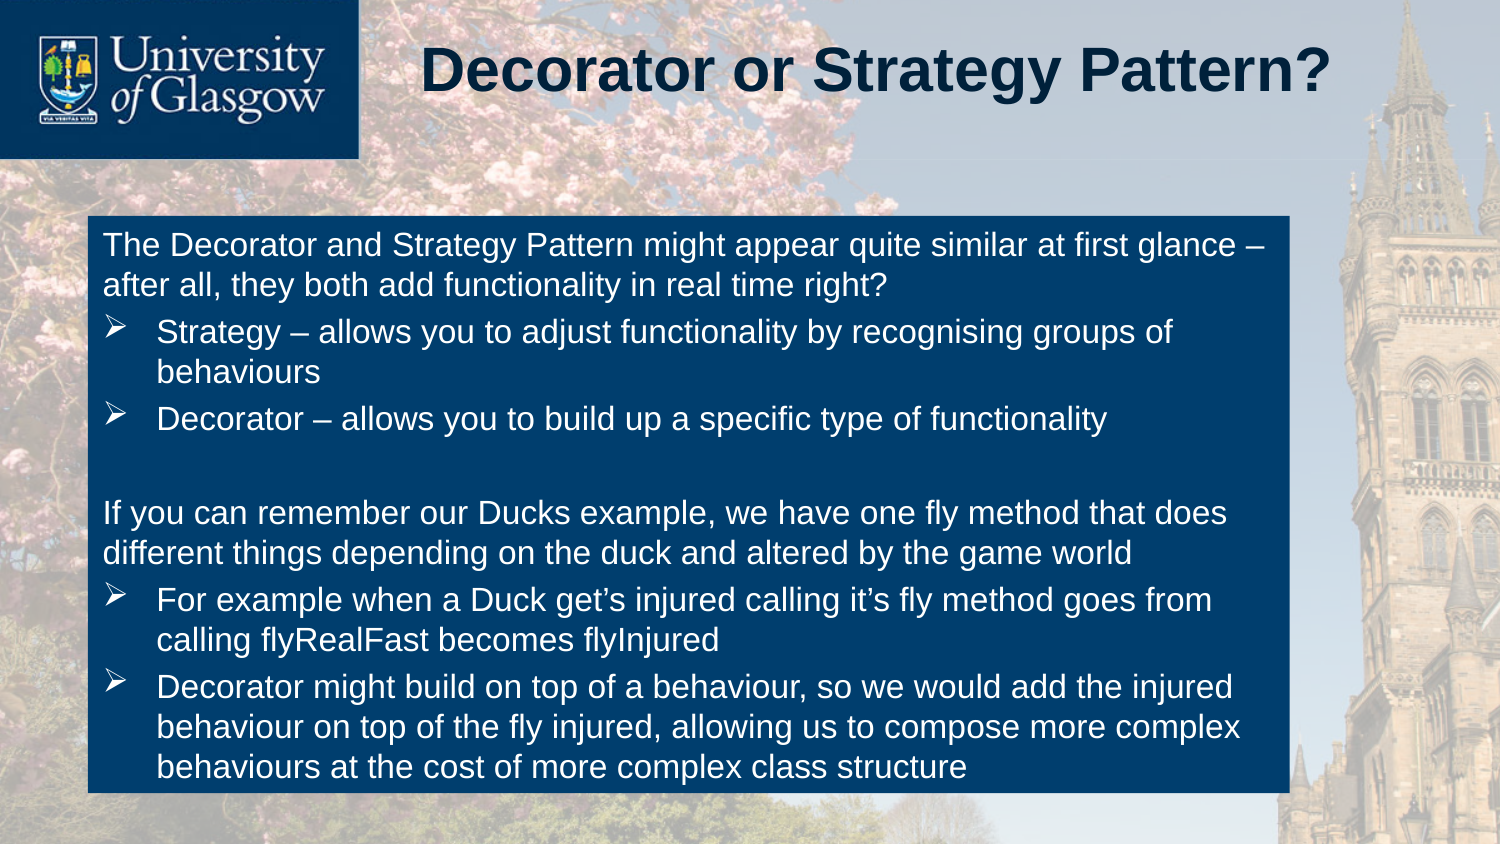

# Decorator or Strategy Pattern?
The Decorator and Strategy Pattern might appear quite similar at first glance – after all, they both add functionality in real time right?
Strategy – allows you to adjust functionality by recognising groups of behaviours
Decorator – allows you to build up a specific type of functionality

If you can remember our Ducks example, we have one fly method that does different things depending on the duck and altered by the game world
For example when a Duck get’s injured calling it’s fly method goes from calling flyRealFast becomes flyInjured
Decorator might build on top of a behaviour, so we would add the injured behaviour on top of the fly injured, allowing us to compose more complex behaviours at the cost of more complex class structure